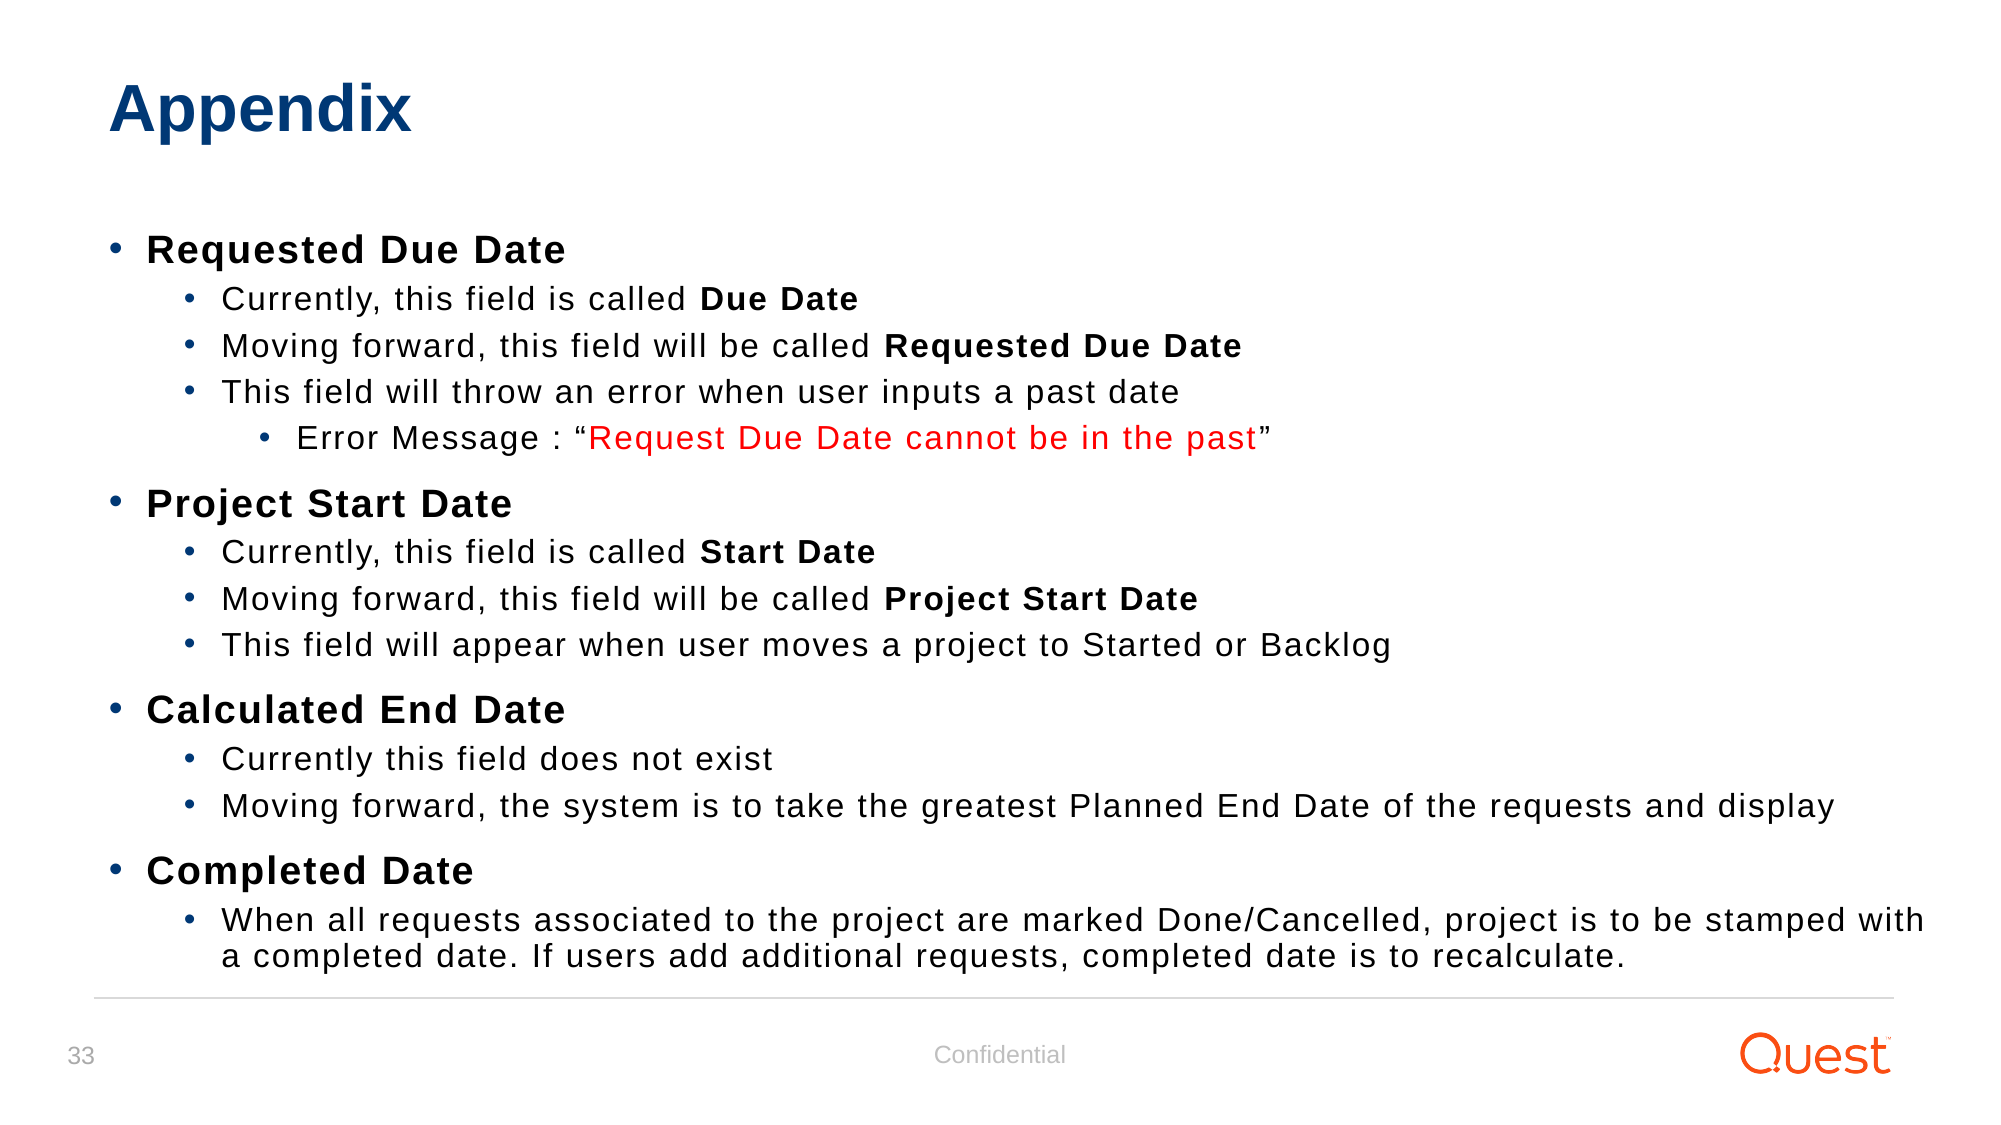

Appendix
Requested Due Date
Currently, this field is called Due Date
Moving forward, this field will be called Requested Due Date
This field will throw an error when user inputs a past date
Error Message : “Request Due Date cannot be in the past”
Project Start Date
Currently, this field is called Start Date
Moving forward, this field will be called Project Start Date
This field will appear when user moves a project to Started or Backlog
Calculated End Date
Currently this field does not exist
Moving forward, the system is to take the greatest Planned End Date of the requests and display
Completed Date
When all requests associated to the project are marked Done/Cancelled, project is to be stamped with a completed date. If users add additional requests, completed date is to recalculate.